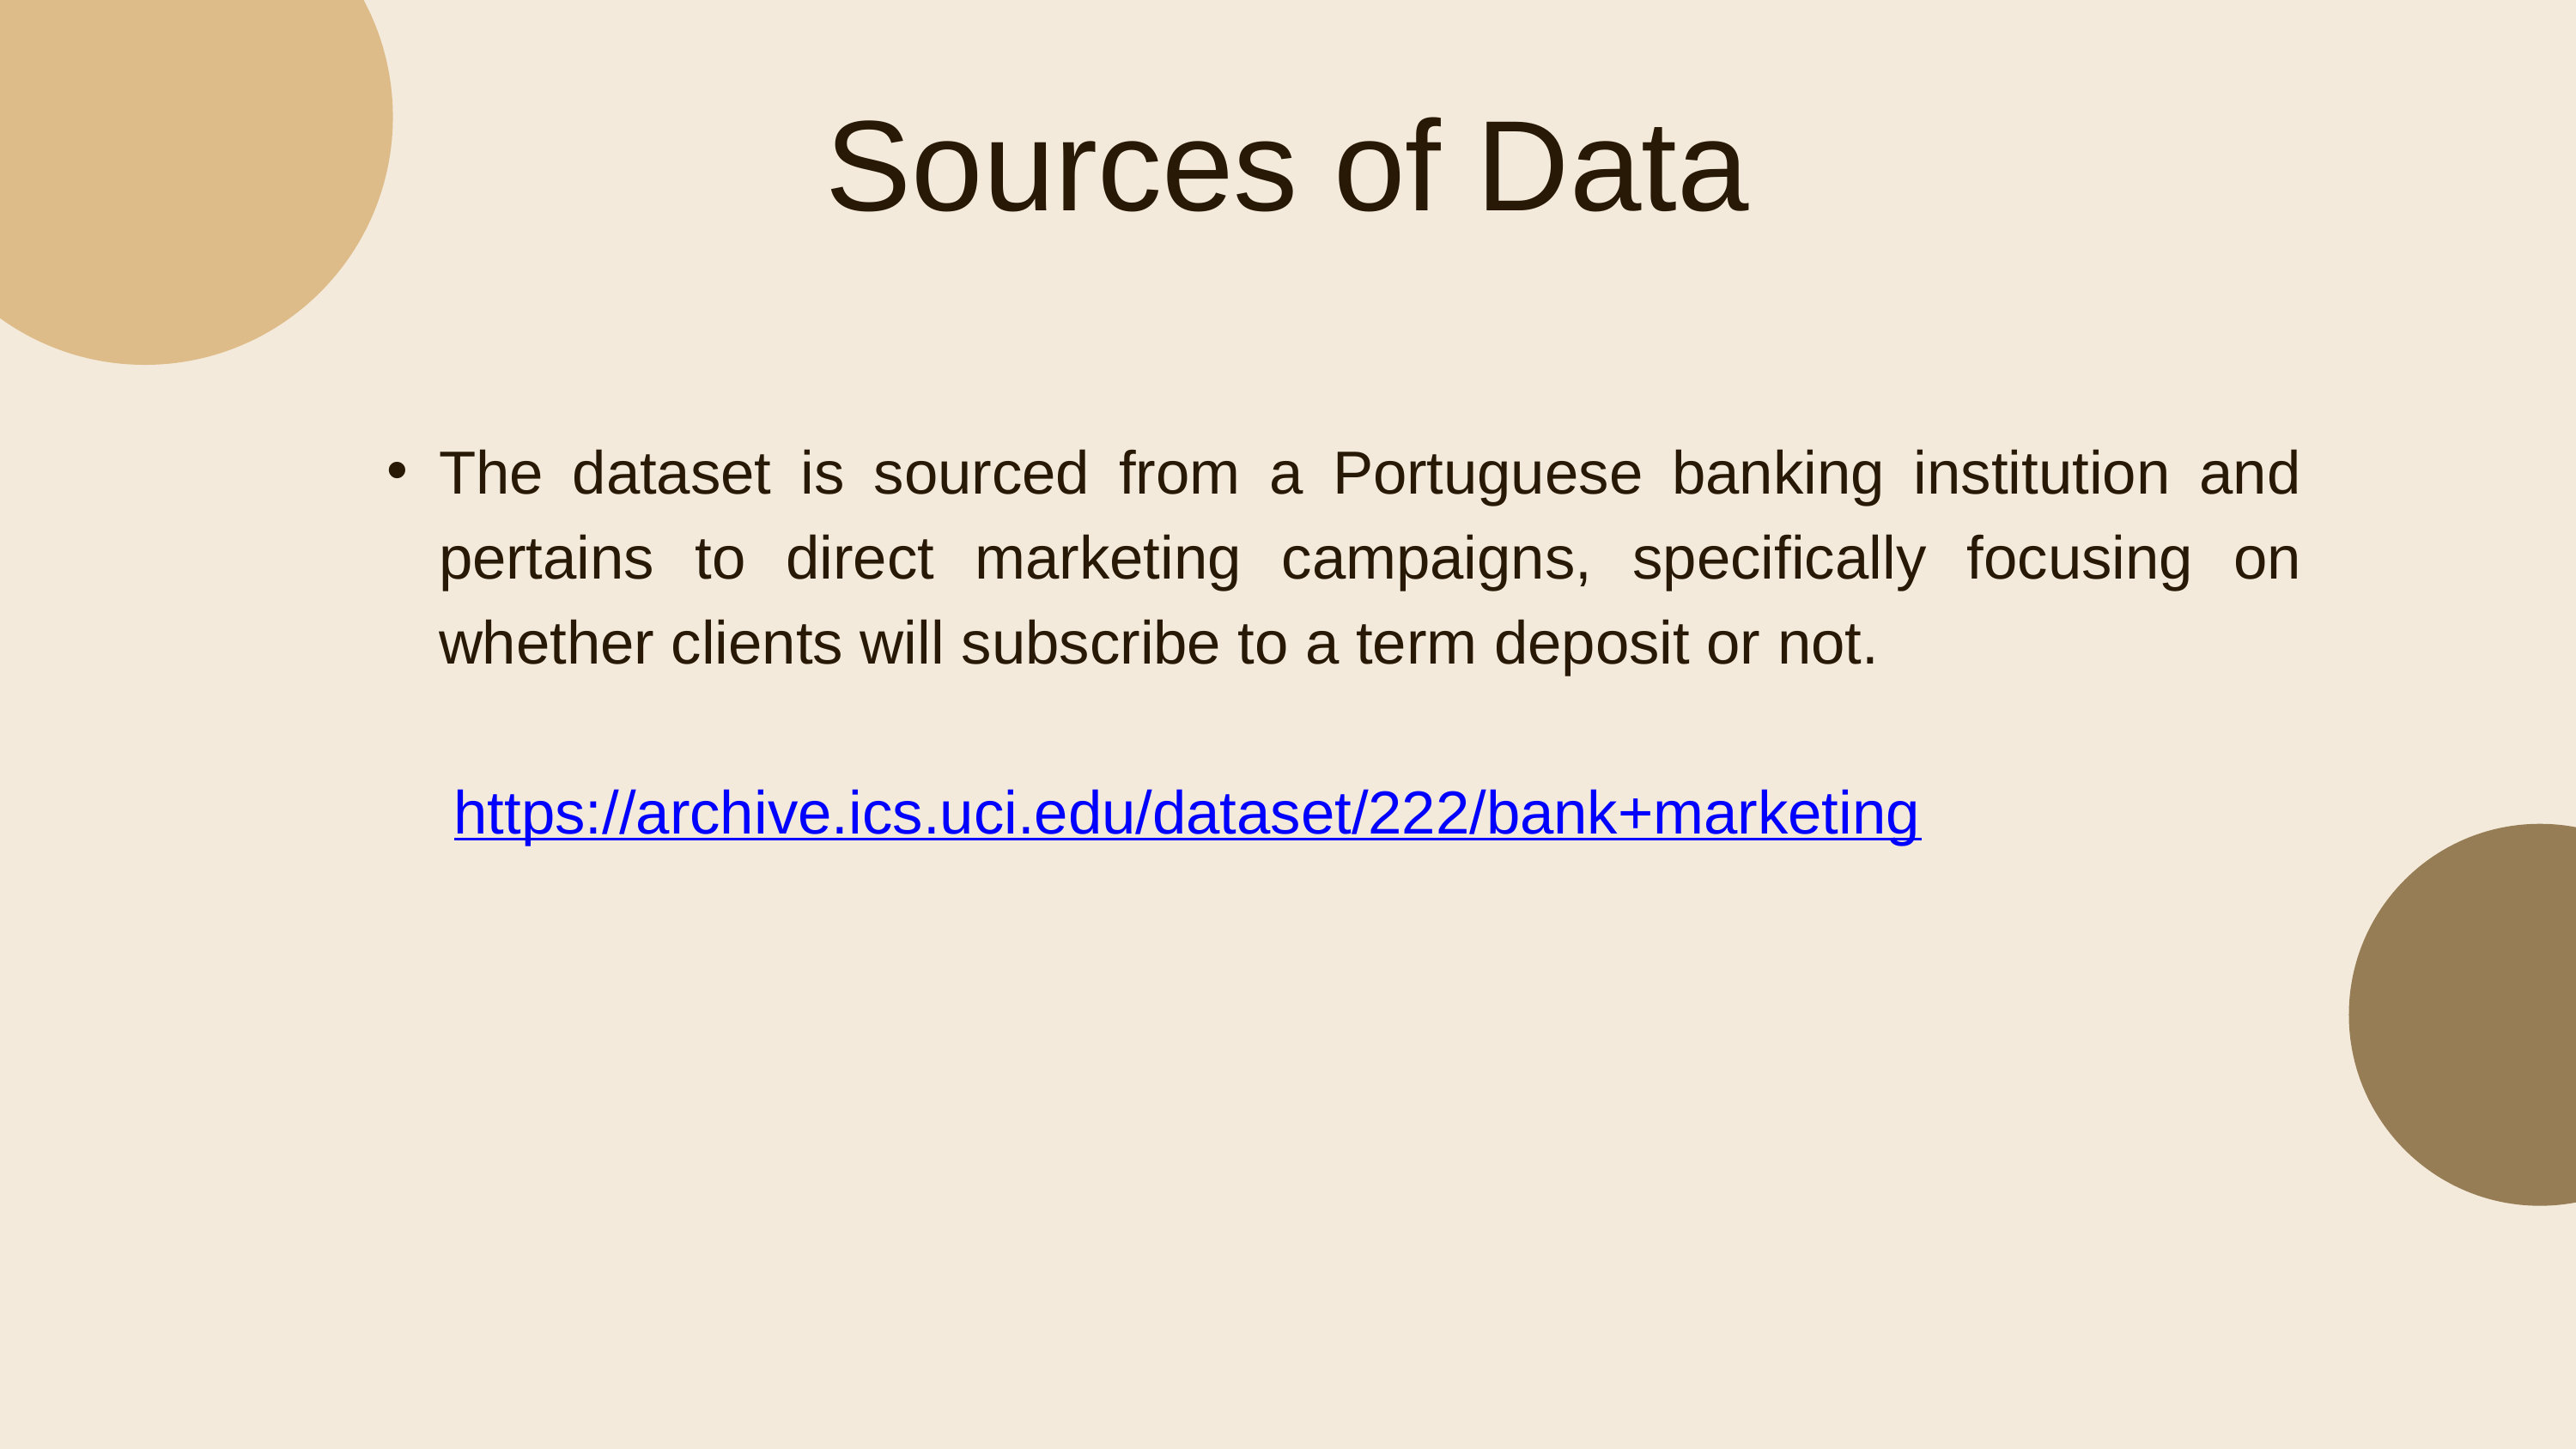

Sources of Data
The dataset is sourced from a Portuguese banking institution and pertains to direct marketing campaigns, specifically focusing on whether clients will subscribe to a term deposit or not.

       https://archive.ics.uci.edu/dataset/222/bank+marketing